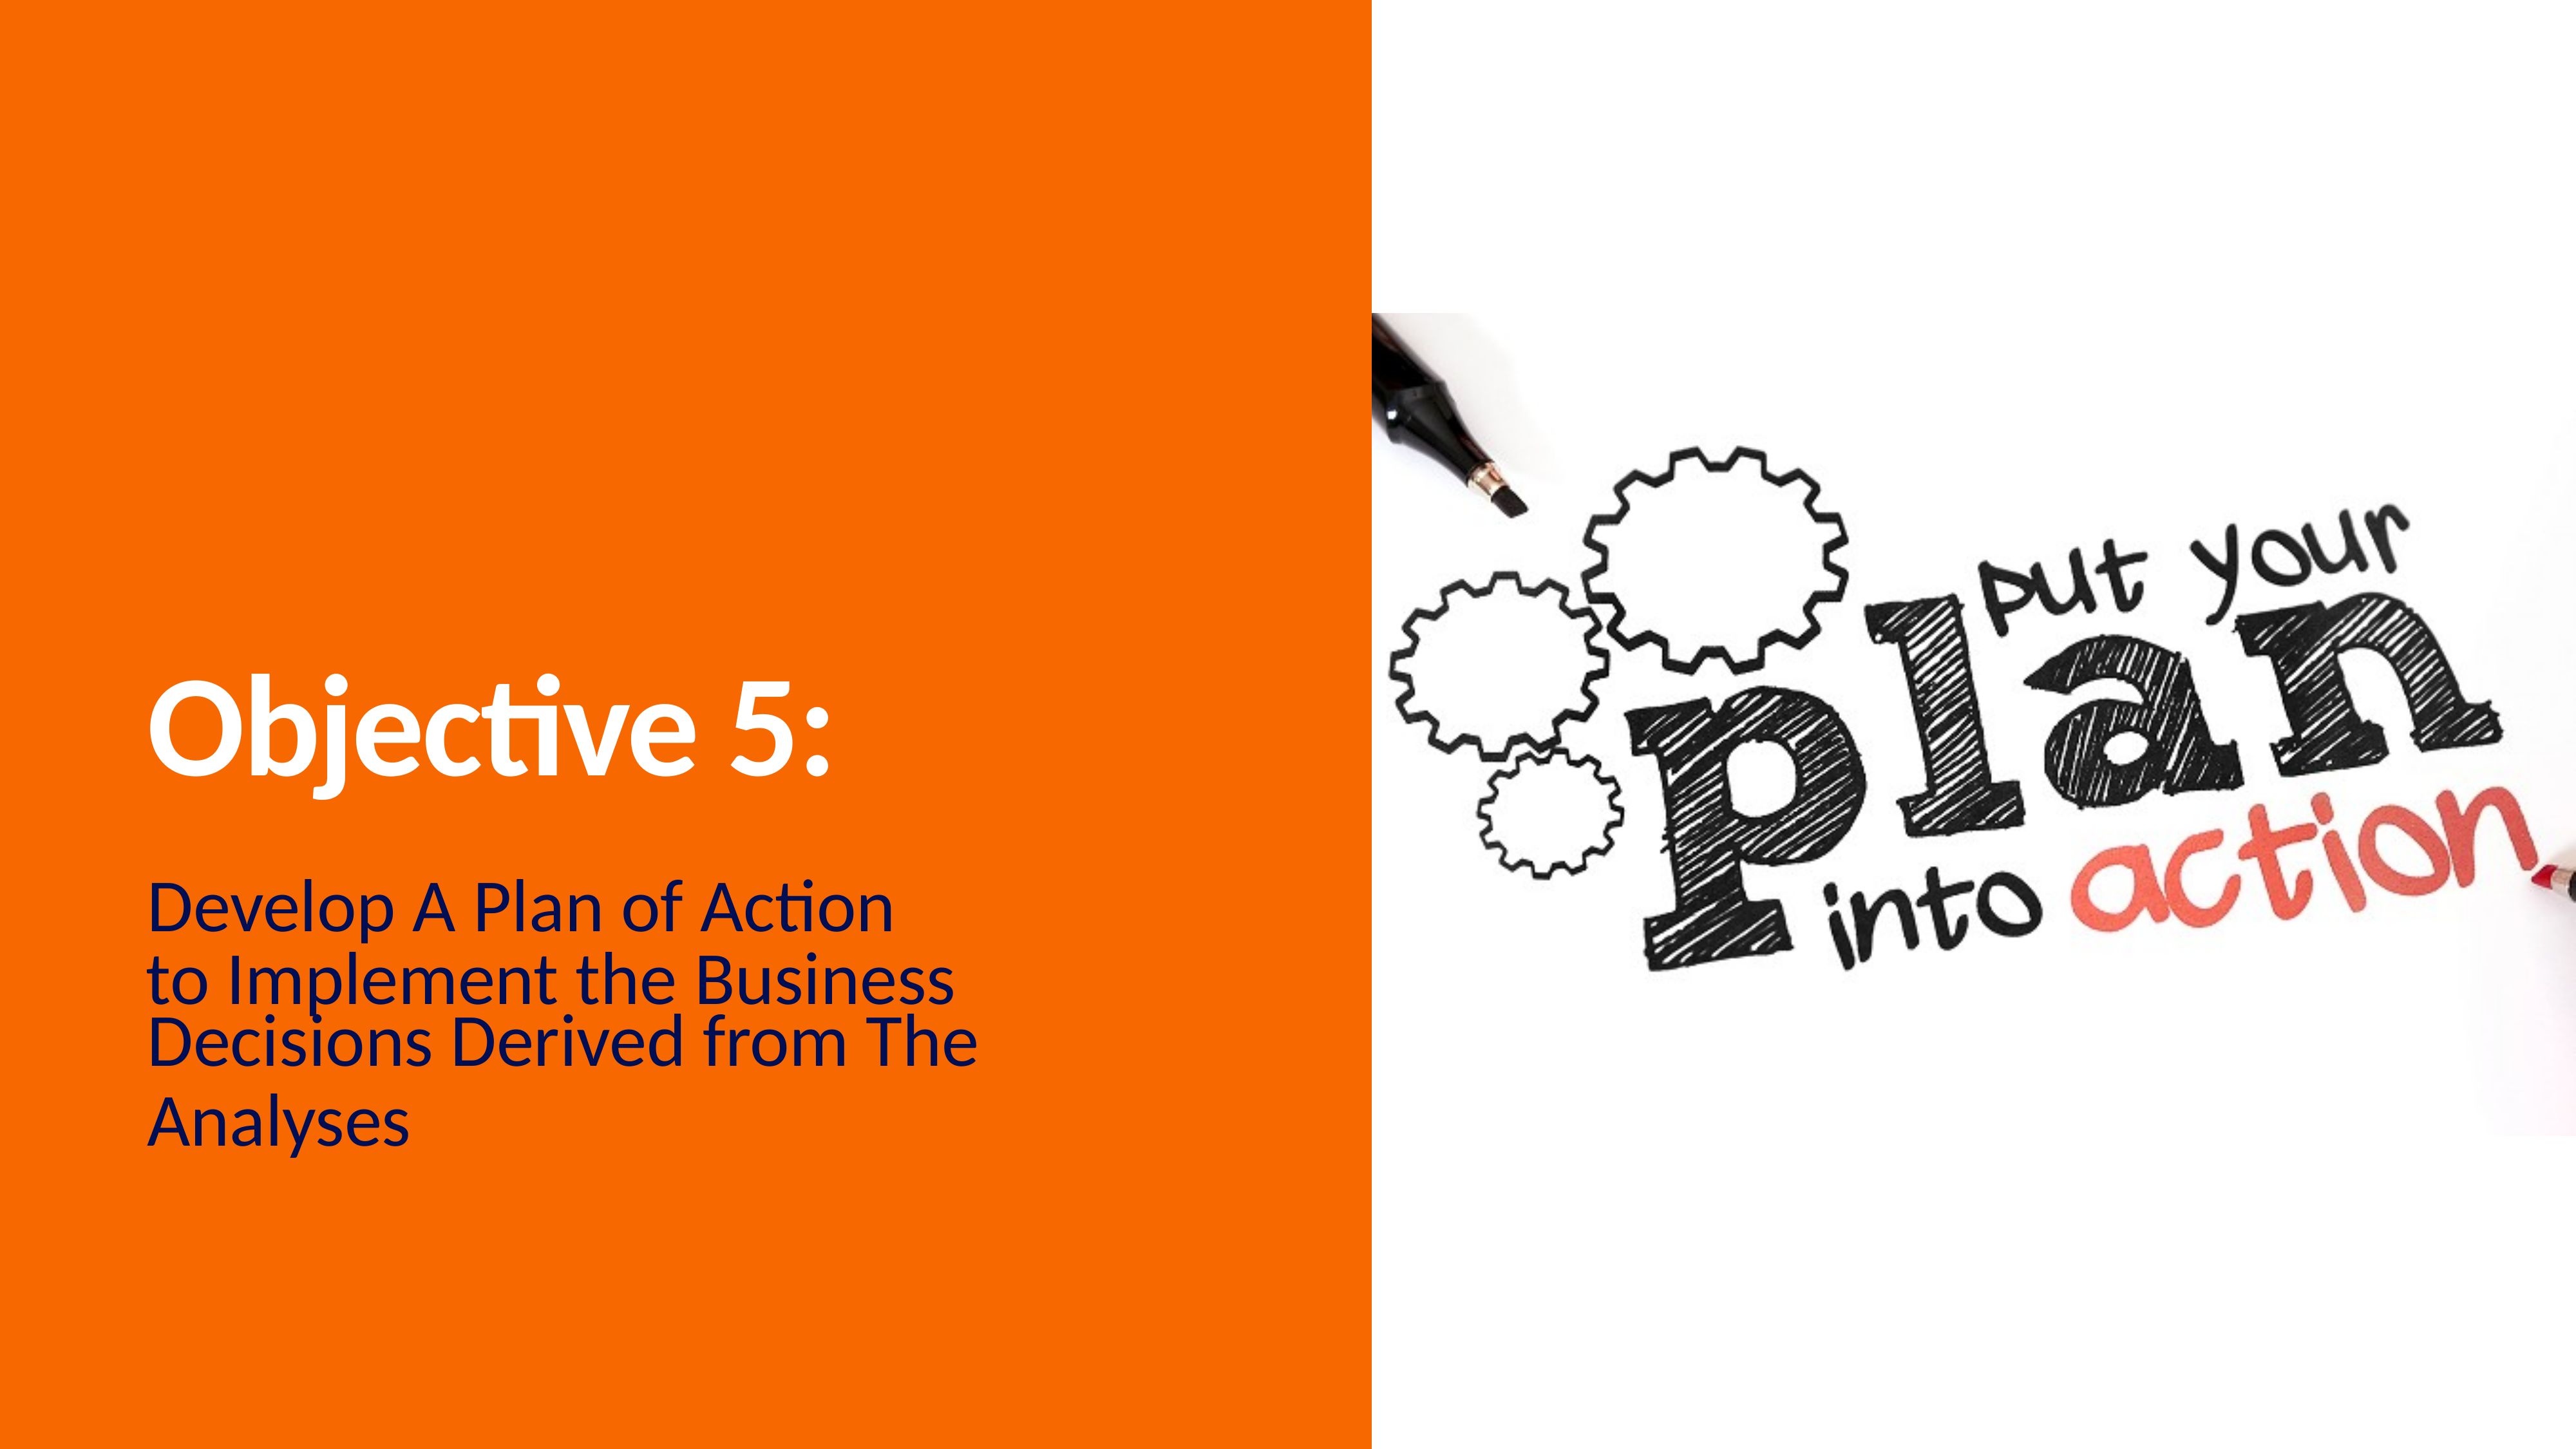

# Objective 5:
Develop A Plan of Action  to Implement the Business
Decisions Derived from The
Analyses